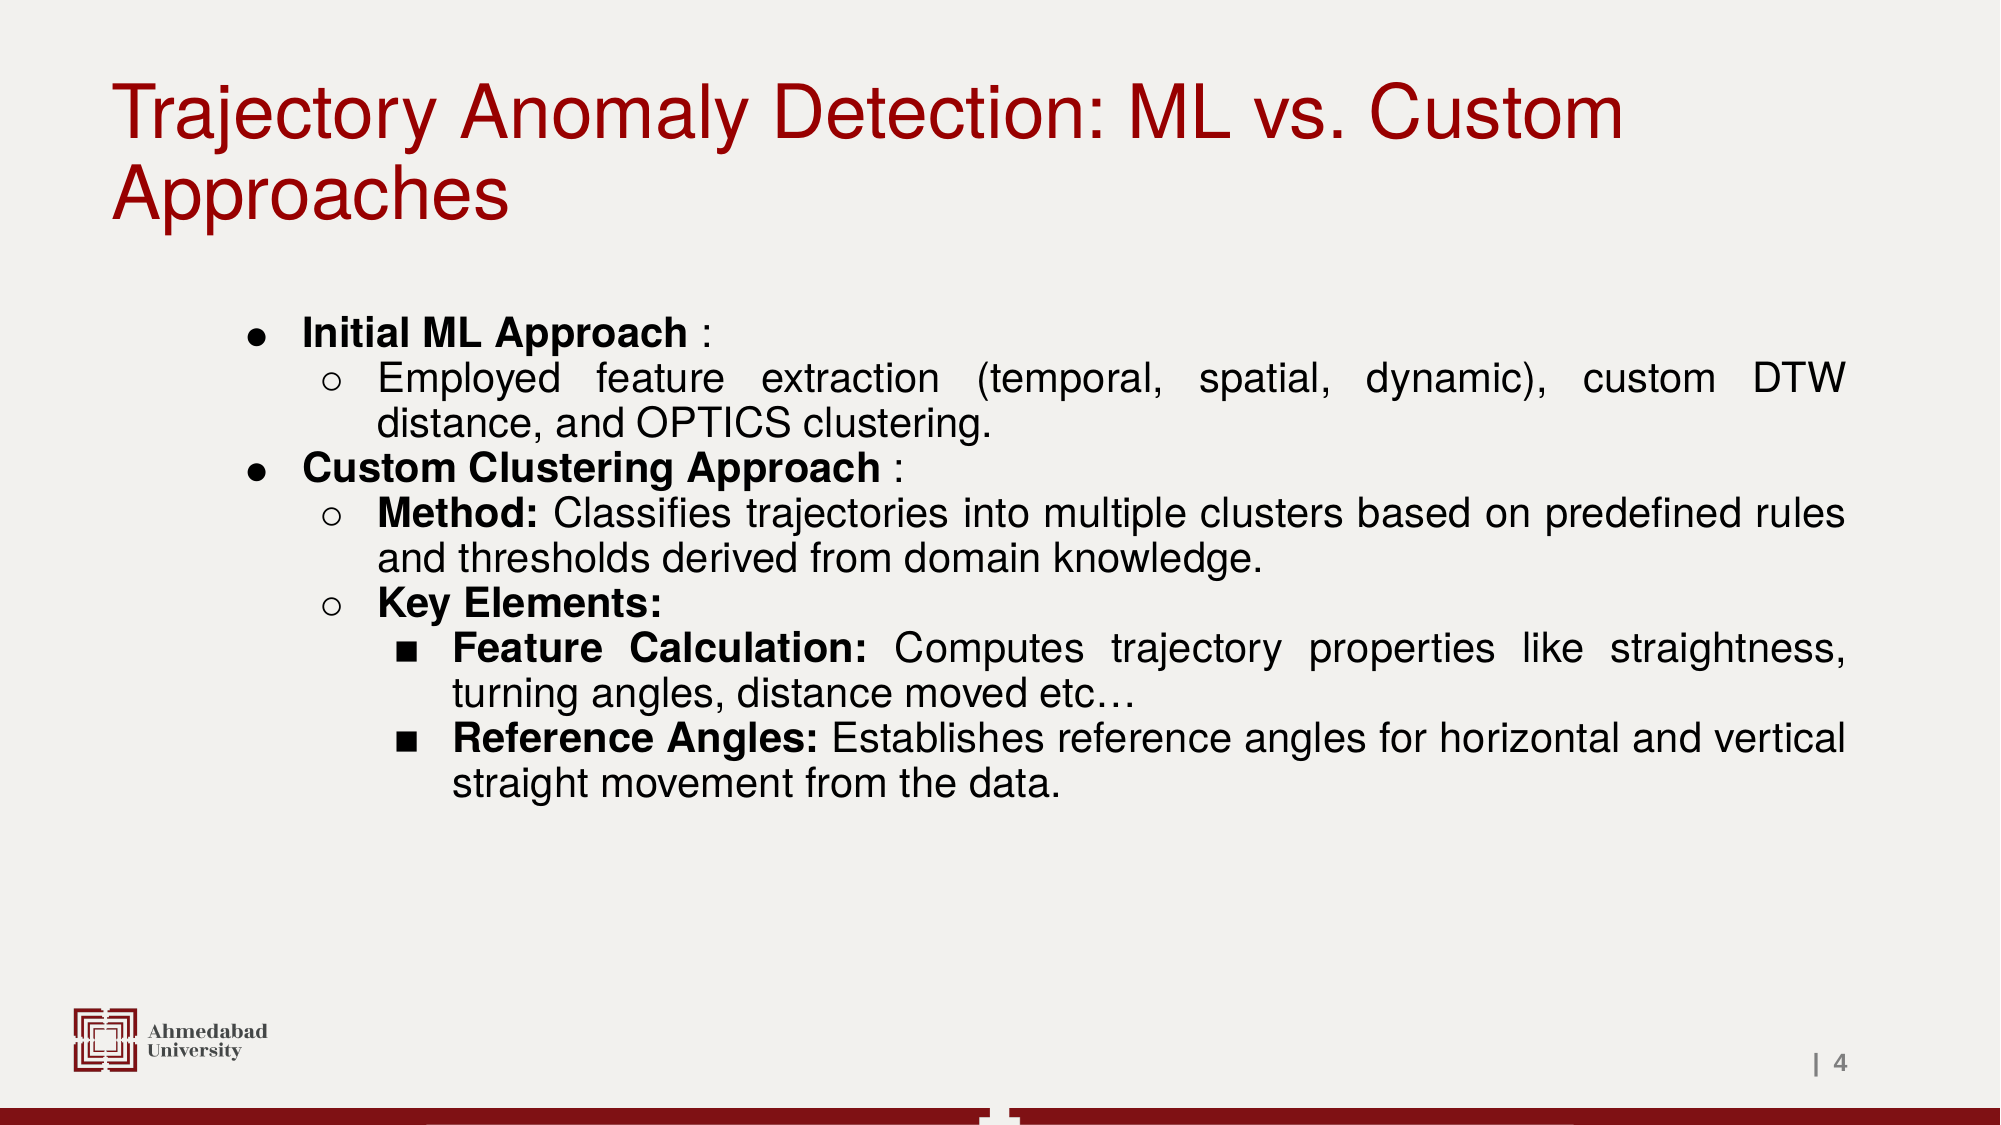

# Trajectory Anomaly Detection: ML vs. Custom Approaches
Initial ML Approach :
Employed feature extraction (temporal, spatial, dynamic), custom DTW distance, and OPTICS clustering.
Custom Clustering Approach :
Method: Classifies trajectories into multiple clusters based on predefined rules and thresholds derived from domain knowledge.
Key Elements:
Feature Calculation: Computes trajectory properties like straightness, turning angles, distance moved etc…
Reference Angles: Establishes reference angles for horizontal and vertical straight movement from the data.
|  4